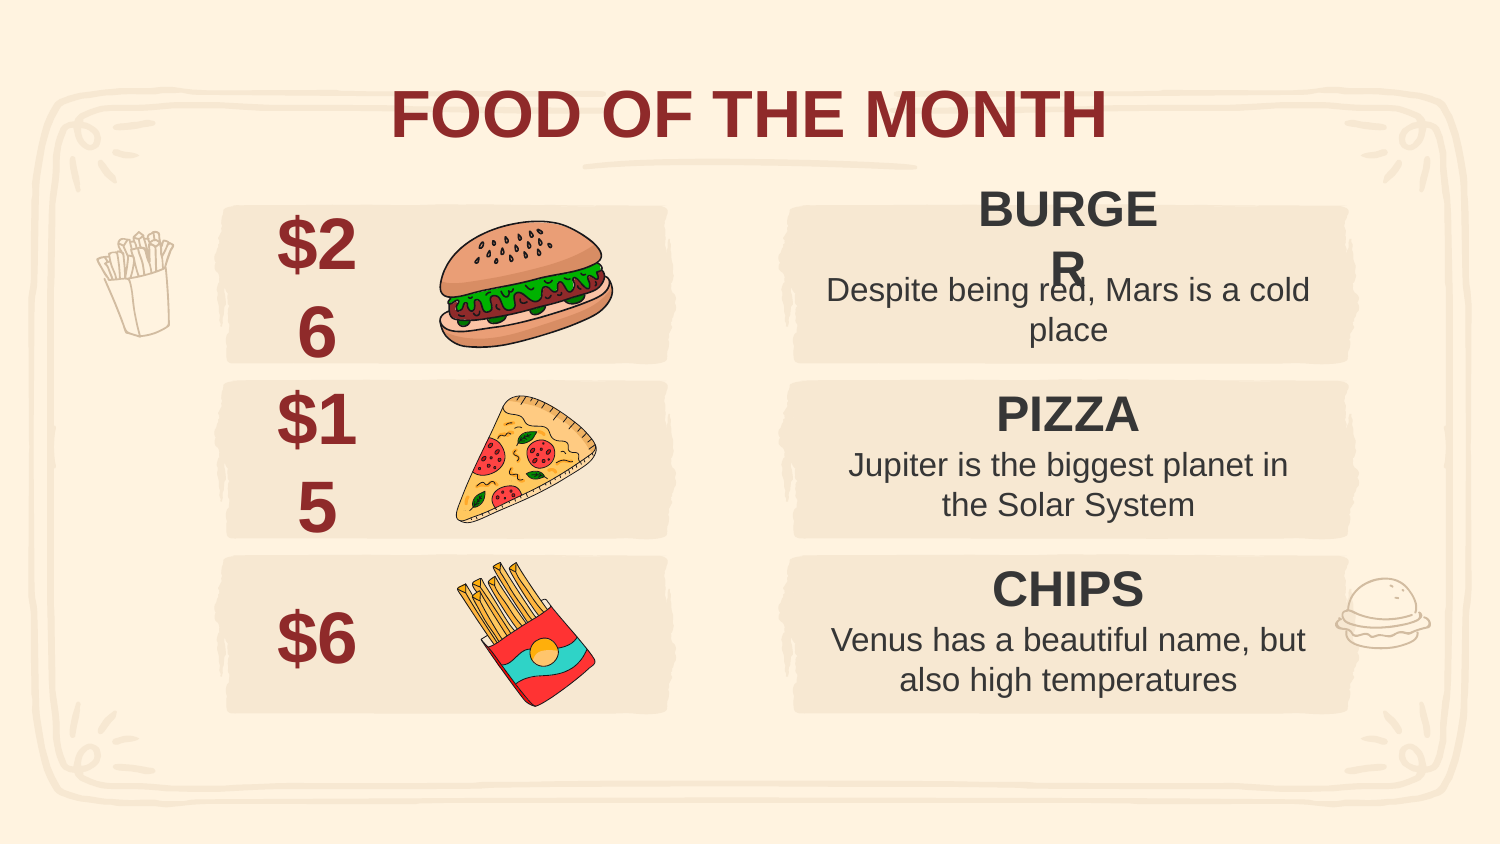

# FOOD OF THE MONTH

BURGER

$26
Despite being red, Mars is a cold place

PIZZA
$15
Jupiter is the biggest planet in the Solar System

CHIPS
$6
Venus has a beautiful name, but also high temperatures